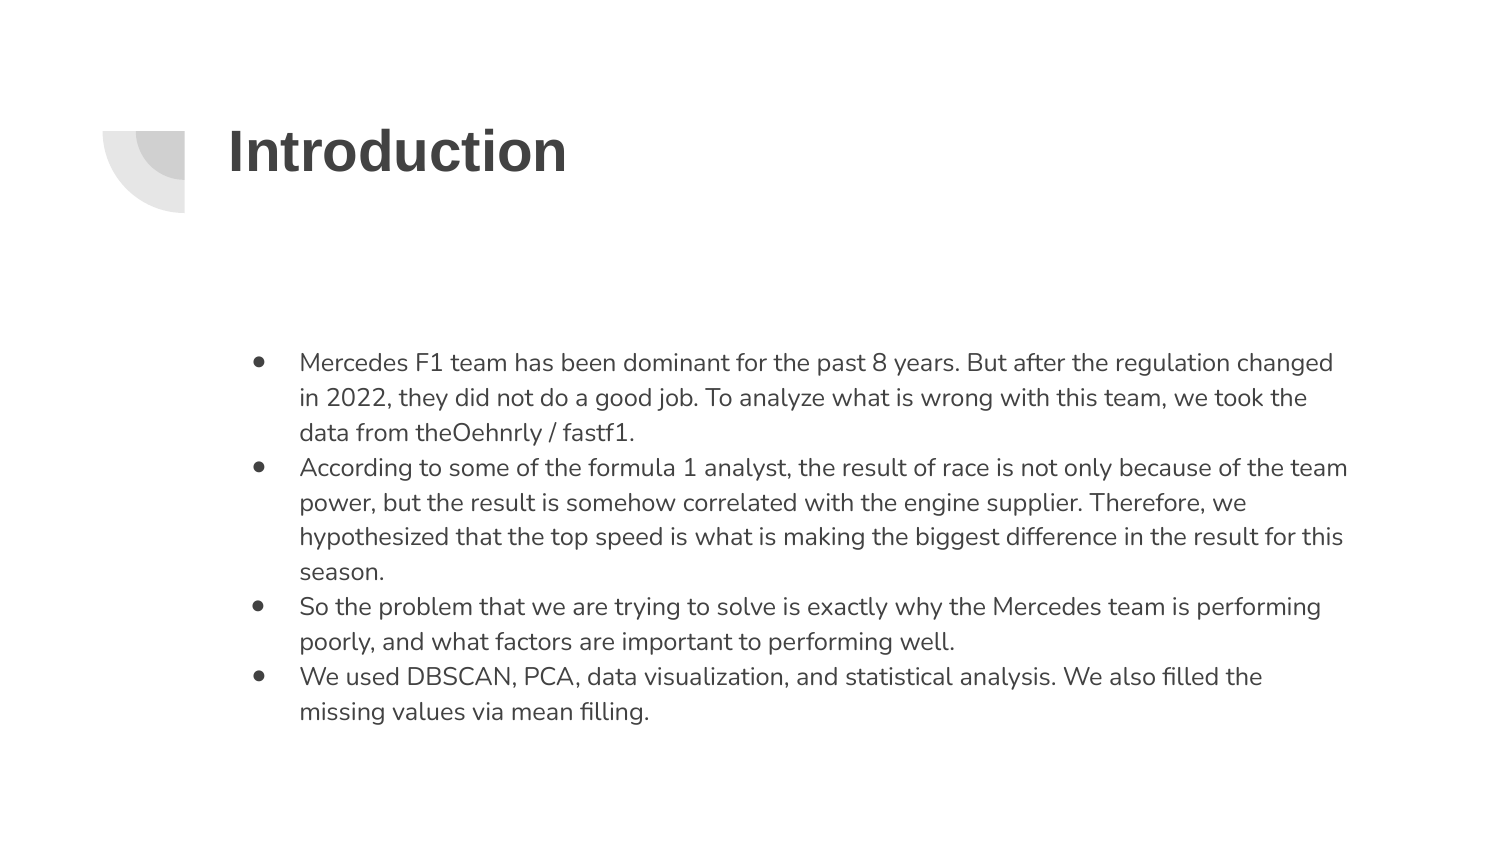

# Introduction
Mercedes F1 team has been dominant for the past 8 years. But after the regulation changed in 2022, they did not do a good job. To analyze what is wrong with this team, we took the data from theOehnrly / fastf1.
According to some of the formula 1 analyst, the result of race is not only because of the team power, but the result is somehow correlated with the engine supplier. Therefore, we hypothesized that the top speed is what is making the biggest difference in the result for this season.
So the problem that we are trying to solve is exactly why the Mercedes team is performing poorly, and what factors are important to performing well.
We used DBSCAN, PCA, data visualization, and statistical analysis. We also filled the missing values via mean filling.